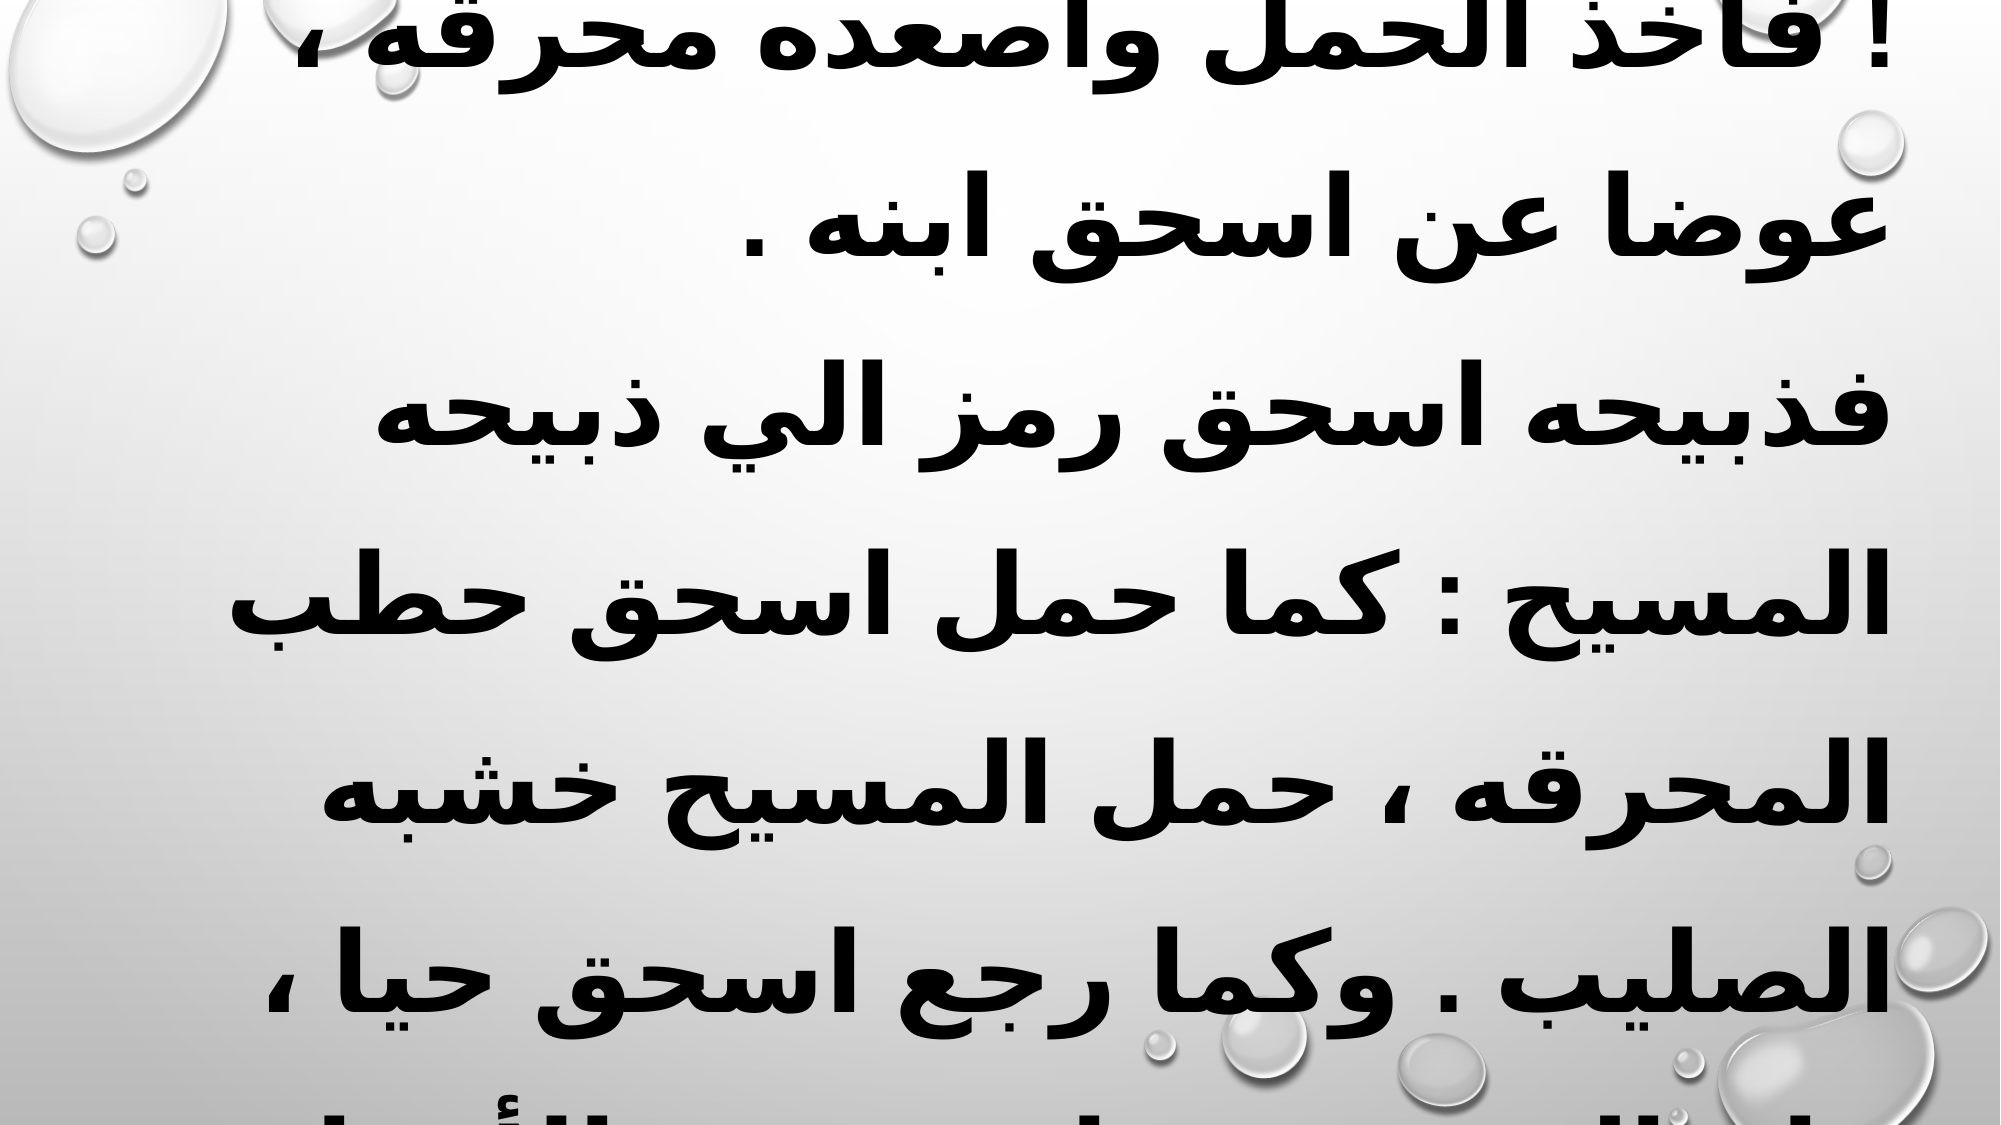

! فأخذ الحمل واصعده محرقه ، عوضا عن اسحق ابنه .
فذبيحه اسحق رمز الي ذبيحه المسيح : كما حمل اسحق حطب المحرقه ، حمل المسيح خشبه الصليب . وكما رجع اسحق حيا ، قام المسيح حيا من بين الأموات .